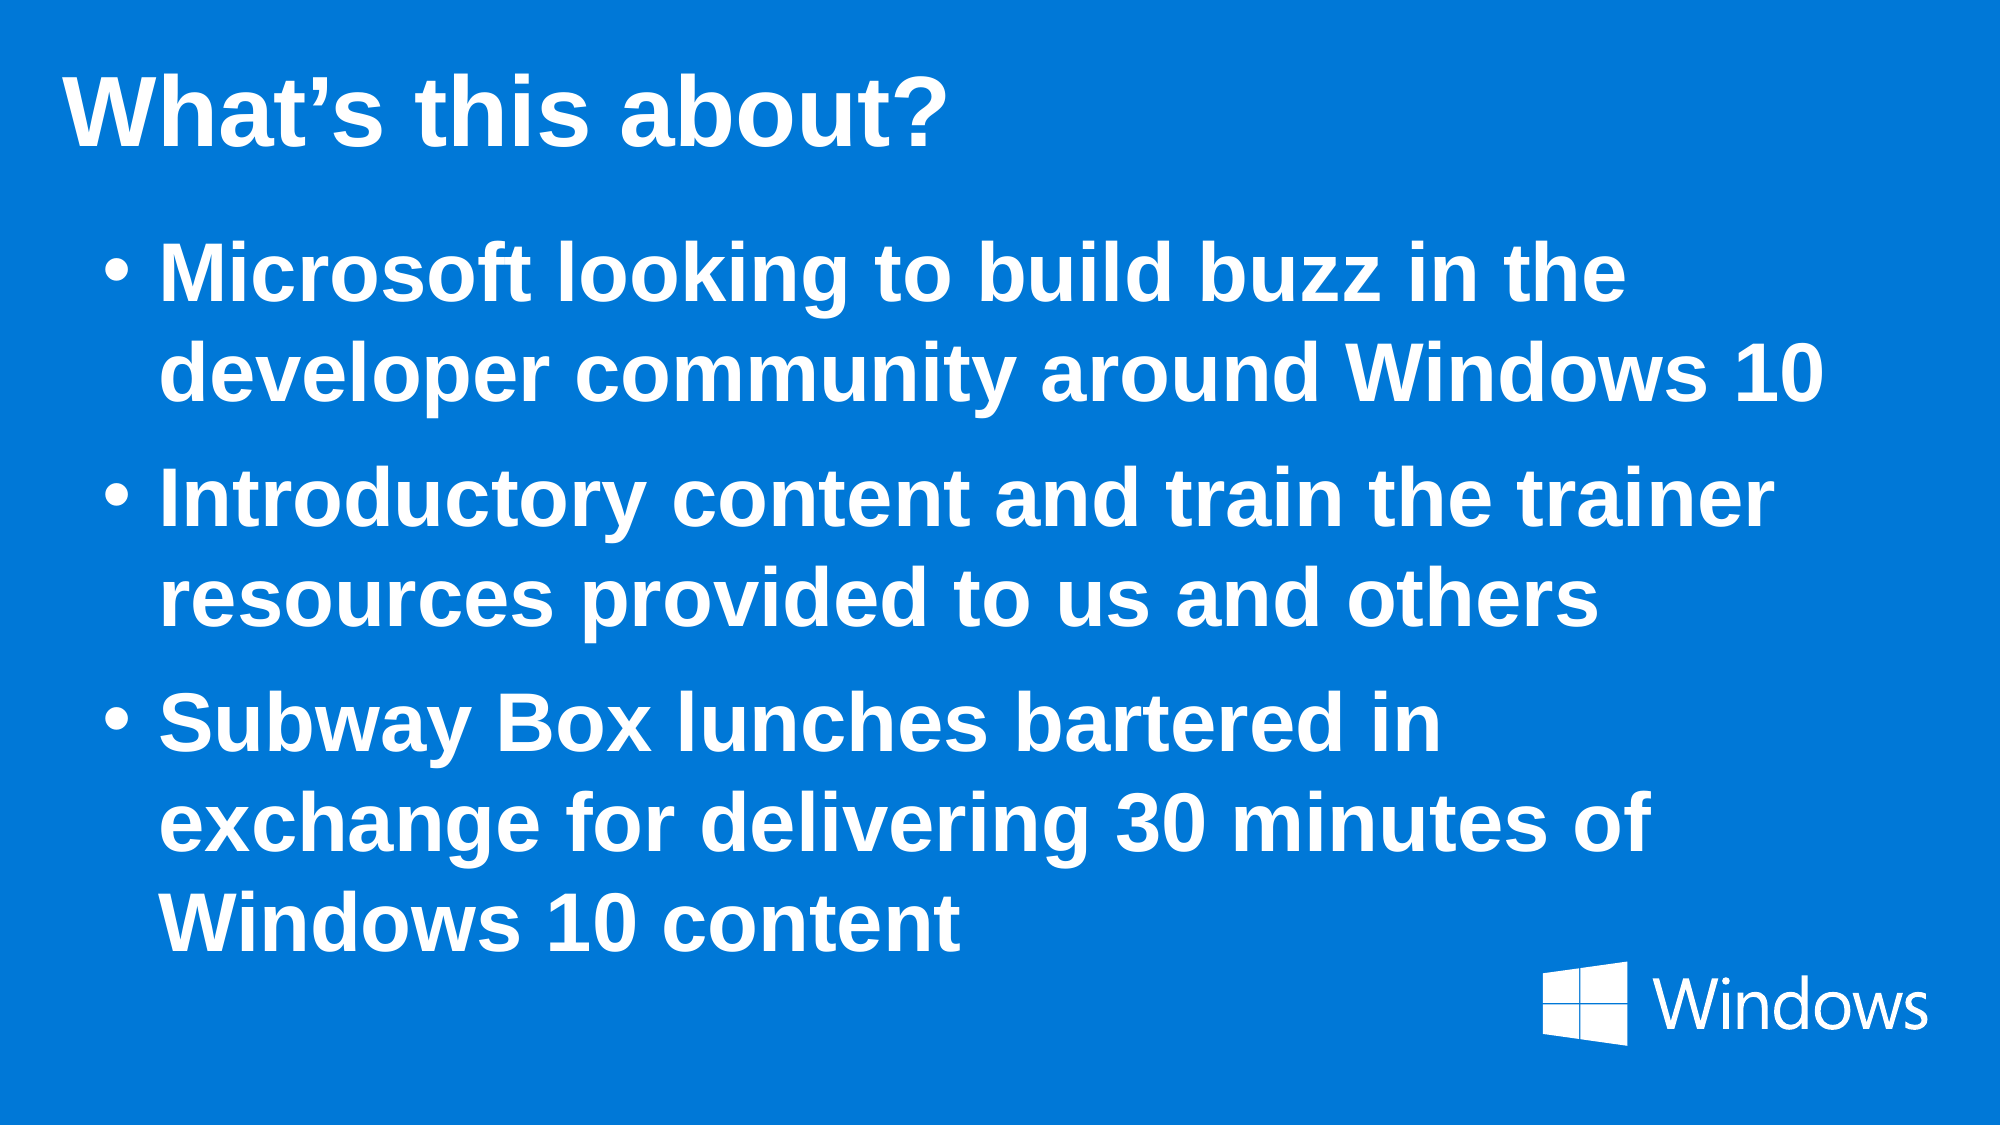

What’s this about?
Microsoft looking to build buzz in the developer community around Windows 10
Introductory content and train the trainer resources provided to us and others
Subway Box lunches bartered in exchange for delivering 30 minutes of Windows 10 content